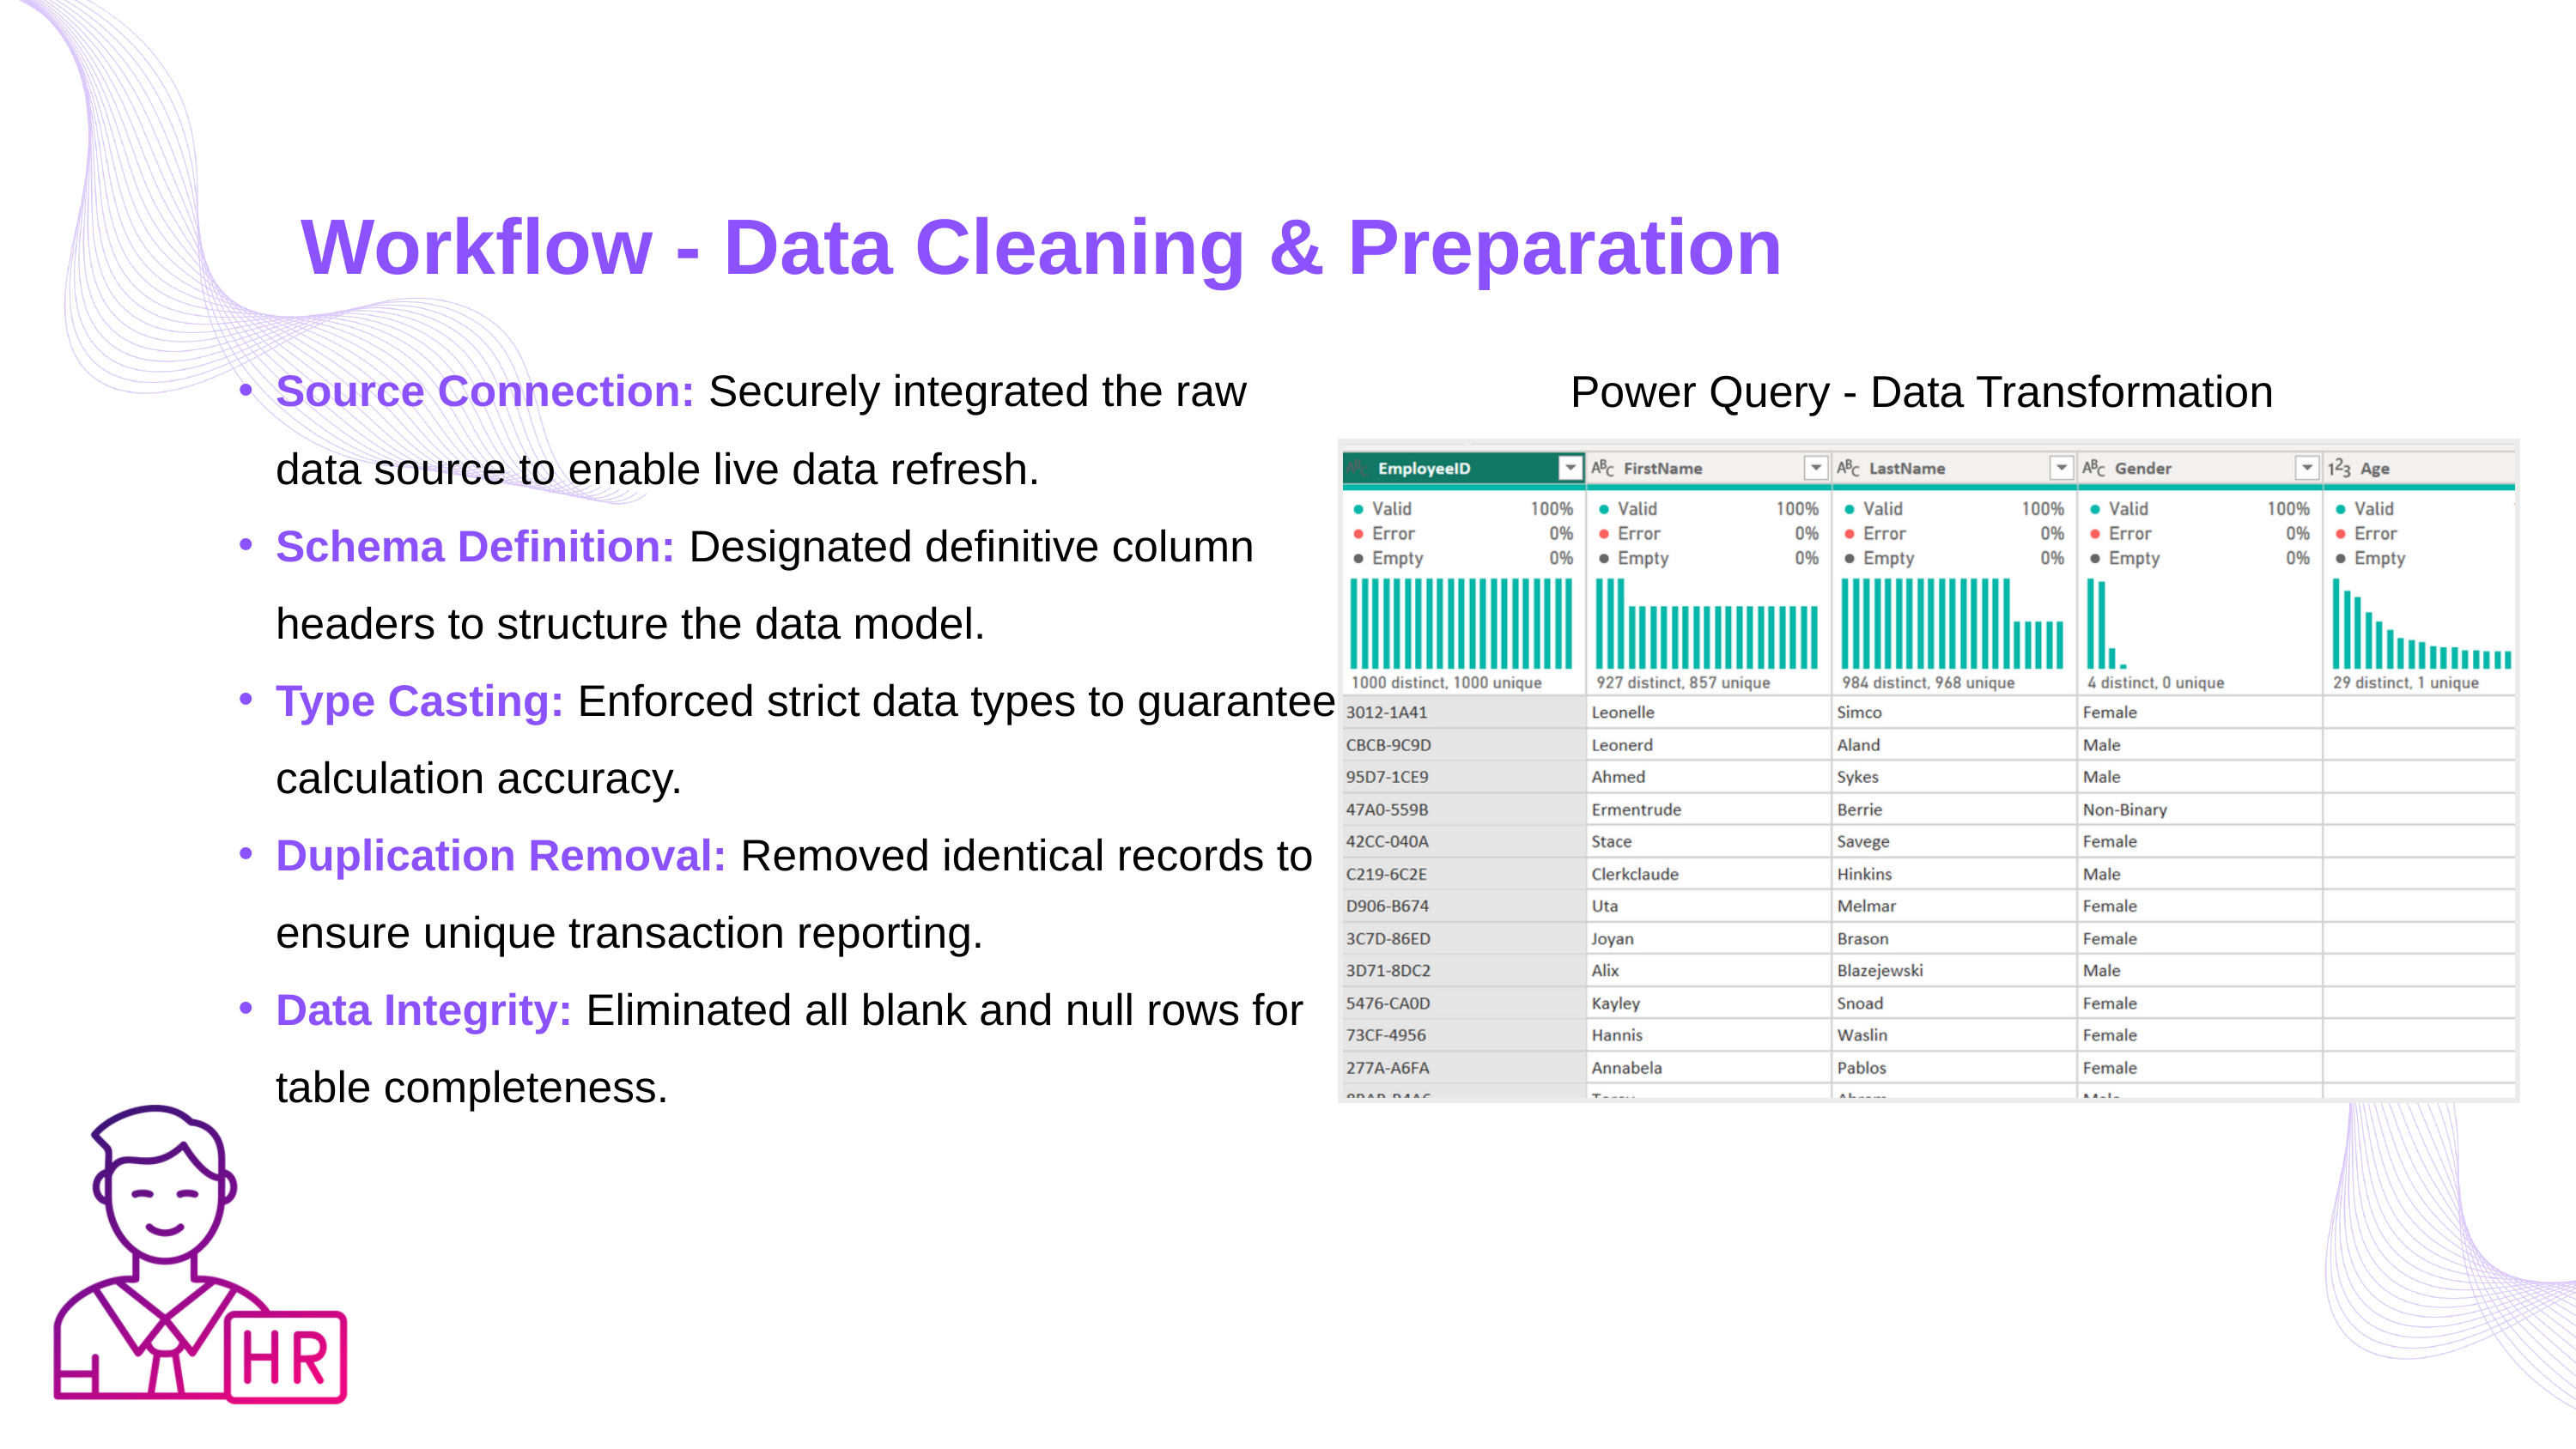

Workflow - Data Cleaning & Preparation
Source Connection: Securely integrated the raw data source to enable live data refresh.
Schema Definition: Designated definitive column headers to structure the data model.
Type Casting: Enforced strict data types to guarantee calculation accuracy.
Duplication Removal: Removed identical records to ensure unique transaction reporting.
Data Integrity: Eliminated all blank and null rows for table completeness.
Power Query - Data Transformation